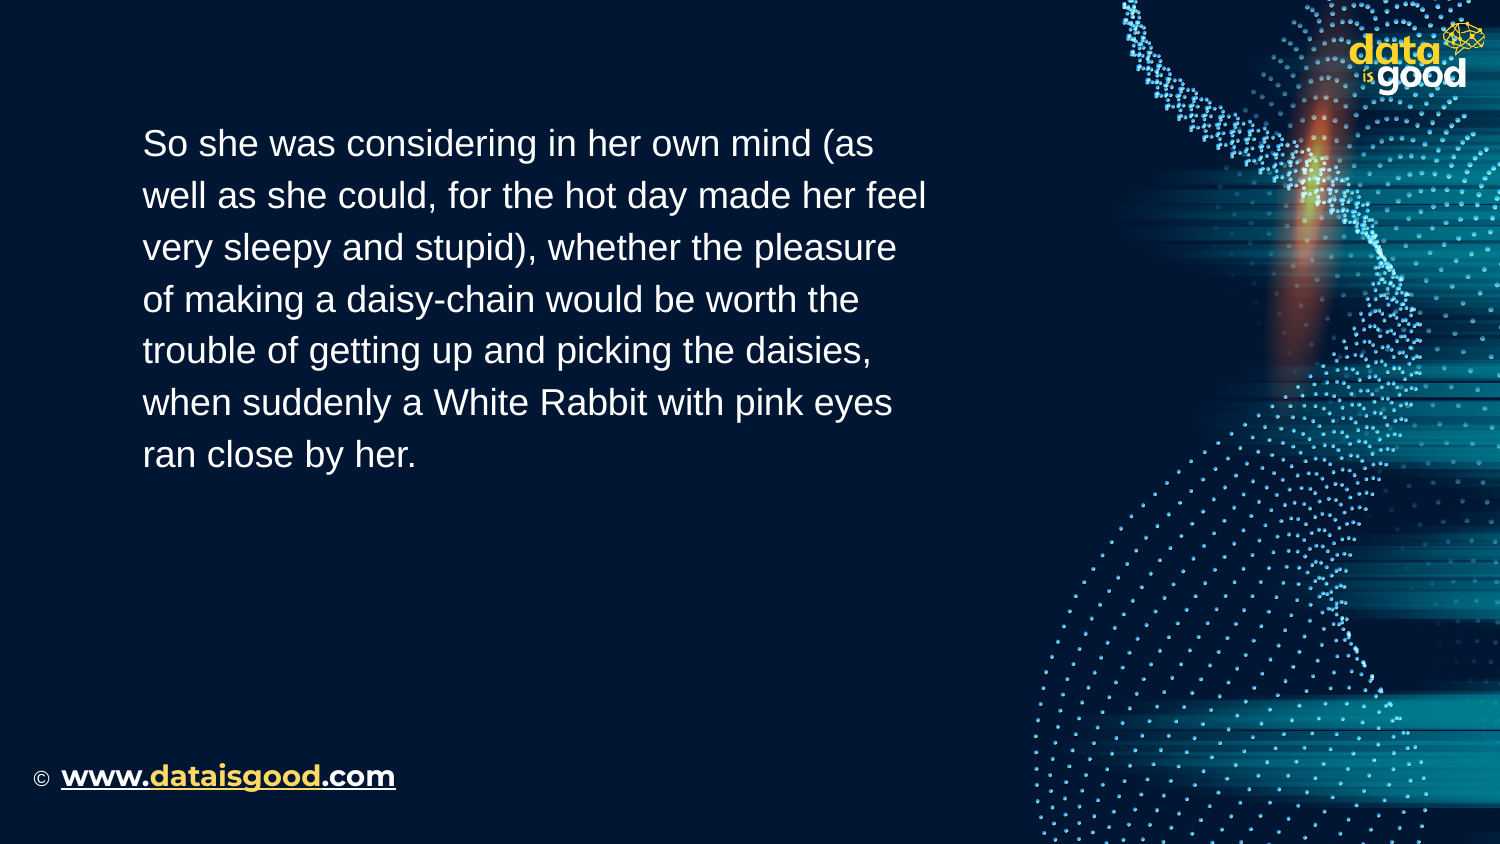

So she was considering in her own mind (as well as she could, for the hot day made her feel very sleepy and stupid), whether the pleasure of making a daisy-chain would be worth the trouble of getting up and picking the daisies, when suddenly a White Rabbit with pink eyes ran close by her.